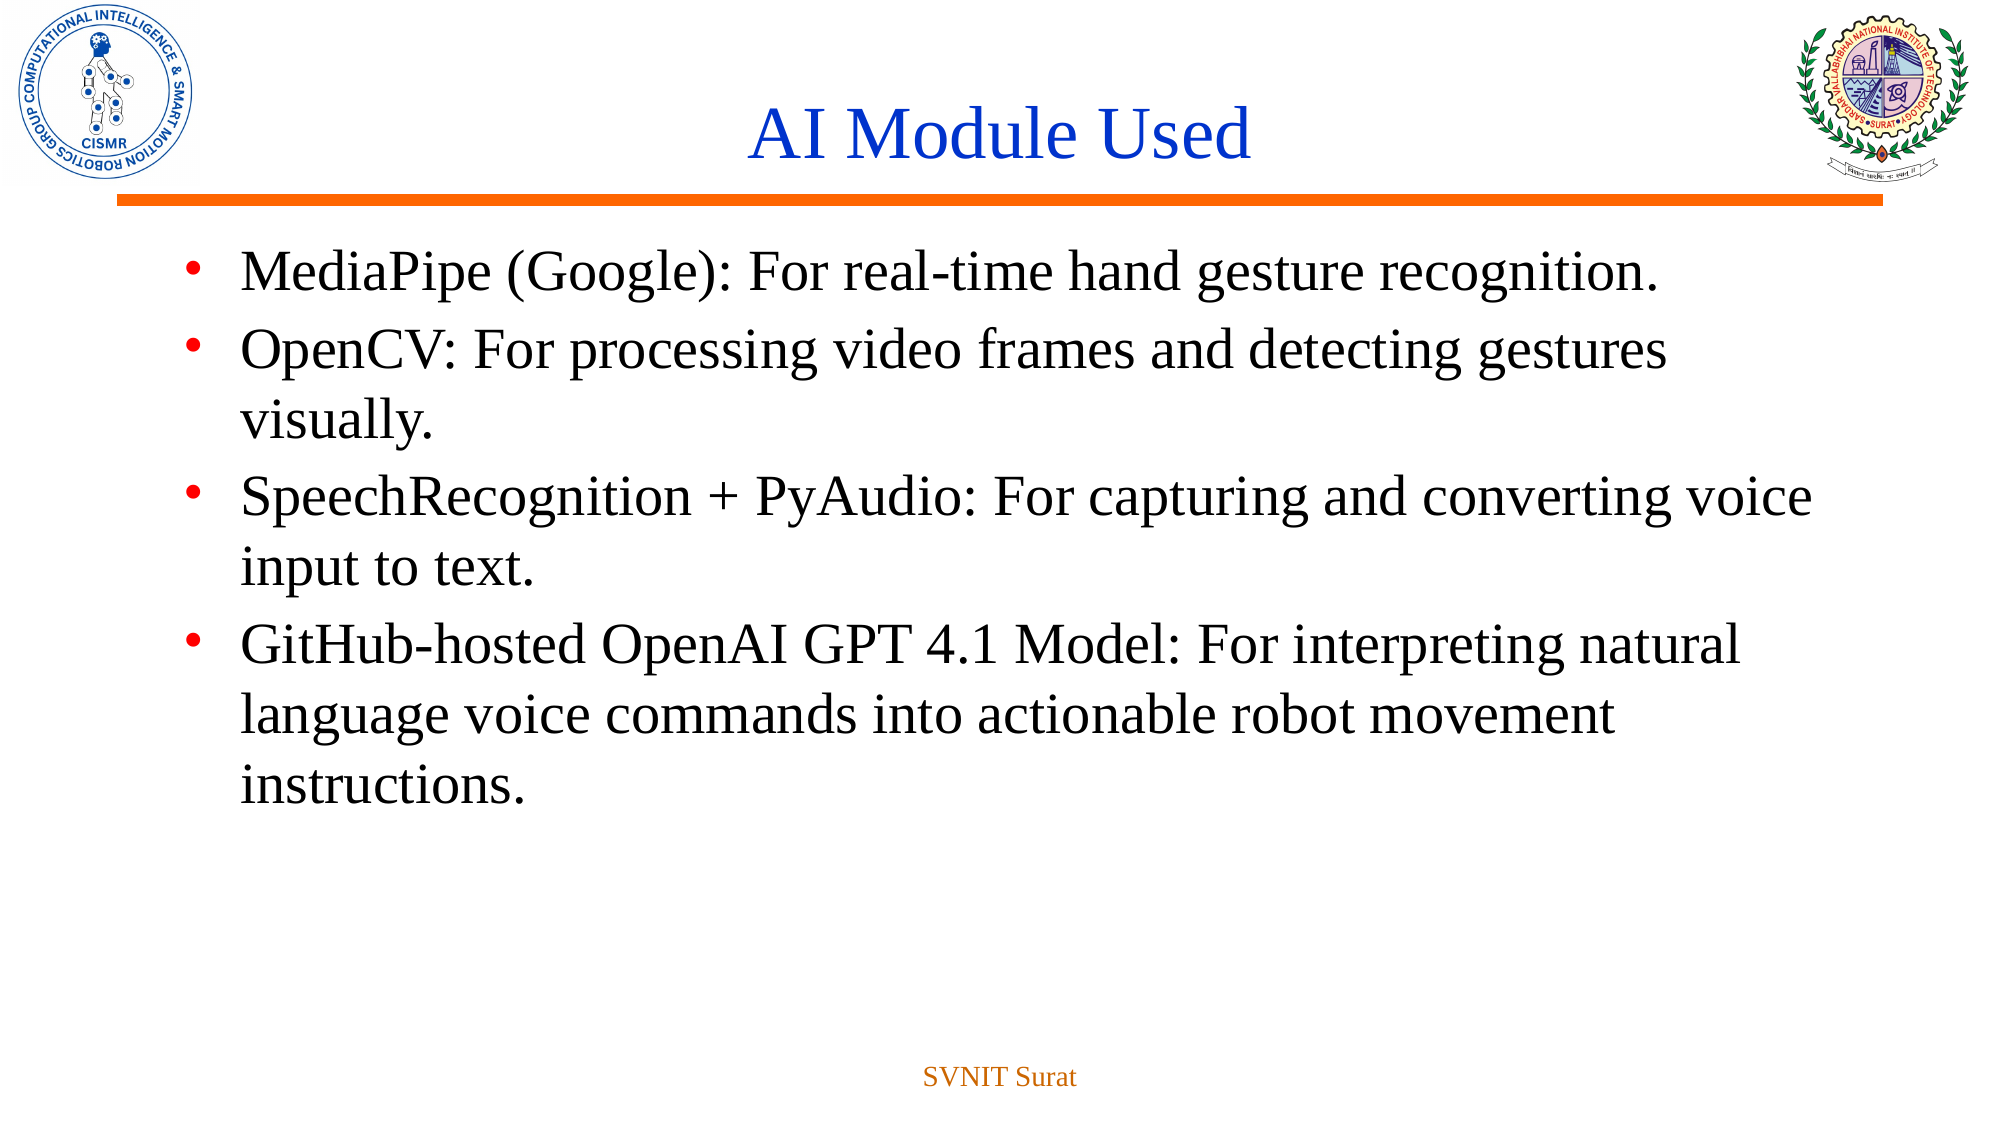

# AI Module Used
MediaPipe (Google): For real-time hand gesture recognition.
OpenCV: For processing video frames and detecting gestures visually.
SpeechRecognition + PyAudio: For capturing and converting voice input to text.
GitHub-hosted OpenAI GPT 4.1 Model: For interpreting natural language voice commands into actionable robot movement instructions.
SVNIT Surat